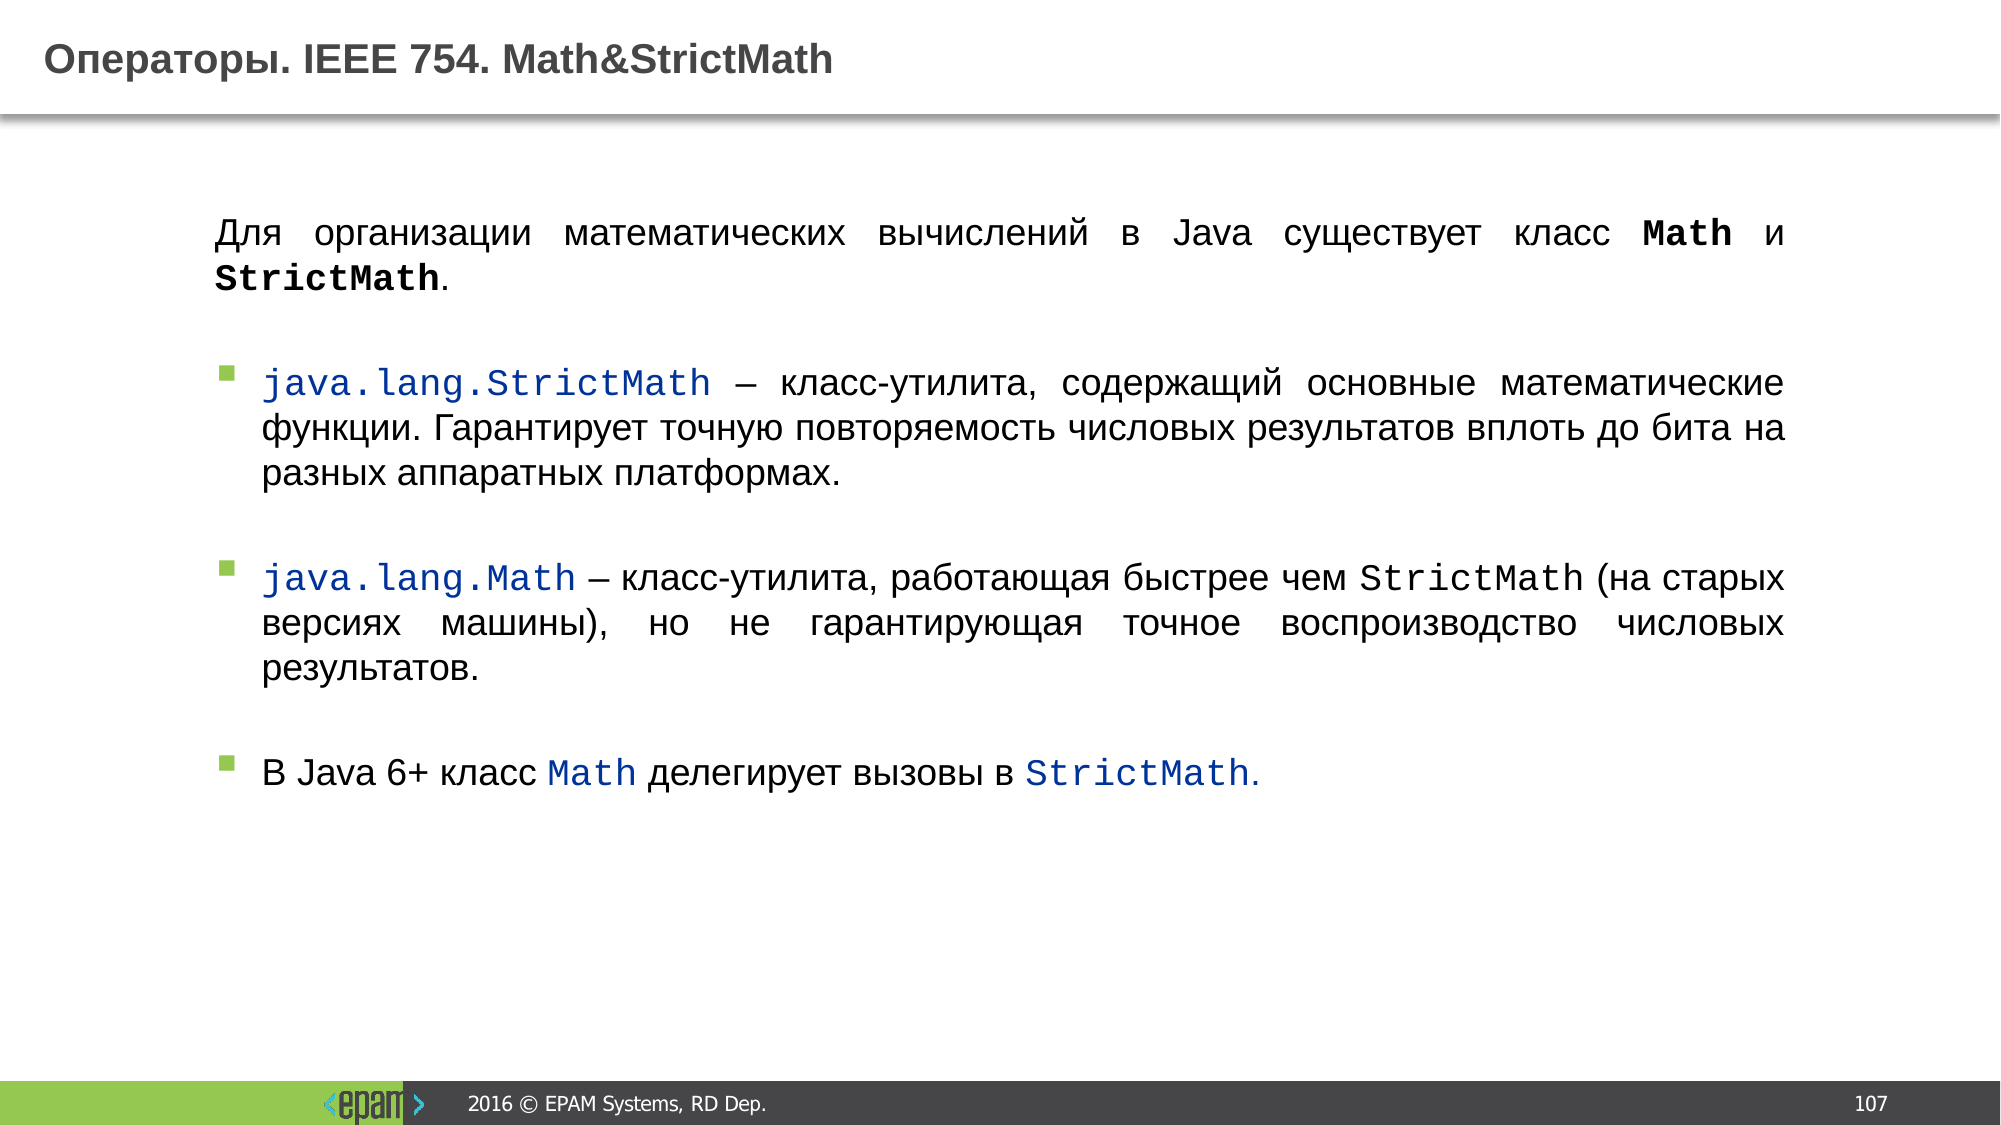

# Операторы. IEEE 754. Math&StrictMath
Для организации математических вычислений в Java существует класс Math и StrictMath.

java.lang.StrictMath – класс-утилита, содержащий основные математические функции. Гарантирует точную повторяемость числовых результатов вплоть до бита на разных аппаратных платформах.

java.lang.Math – класс-утилита, работающая быстрее чем StrictMath (на старых версиях машины), но не гарантирующая точное воспроизводство числовых результатов.

В Java 6+ класс Math делегирует вызовы в StrictMath.

2016 © EPAM Systems, RD Dep.
107